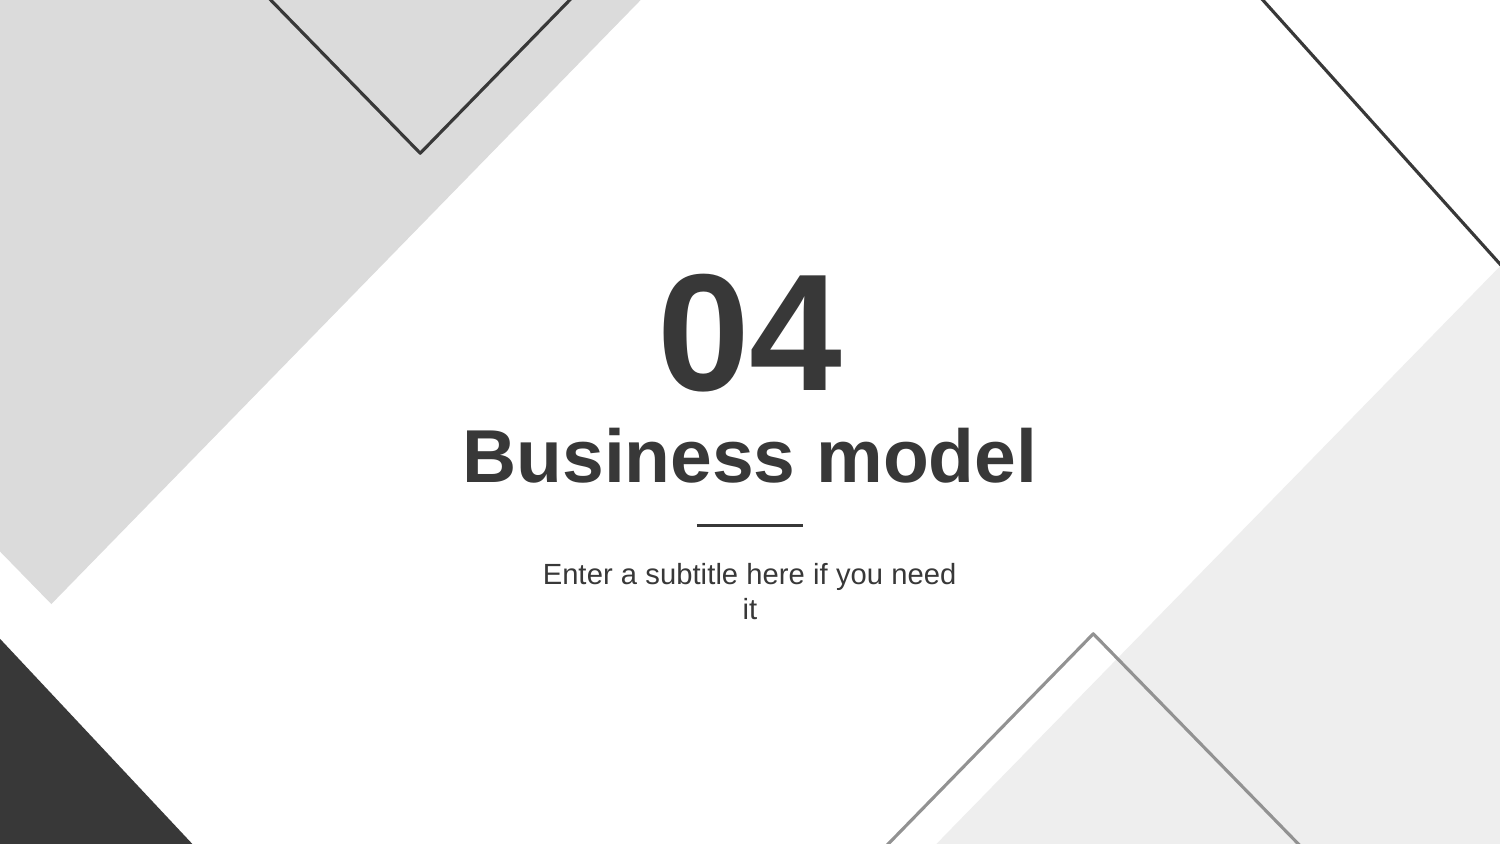

04
# Business model
Enter a subtitle here if you need it